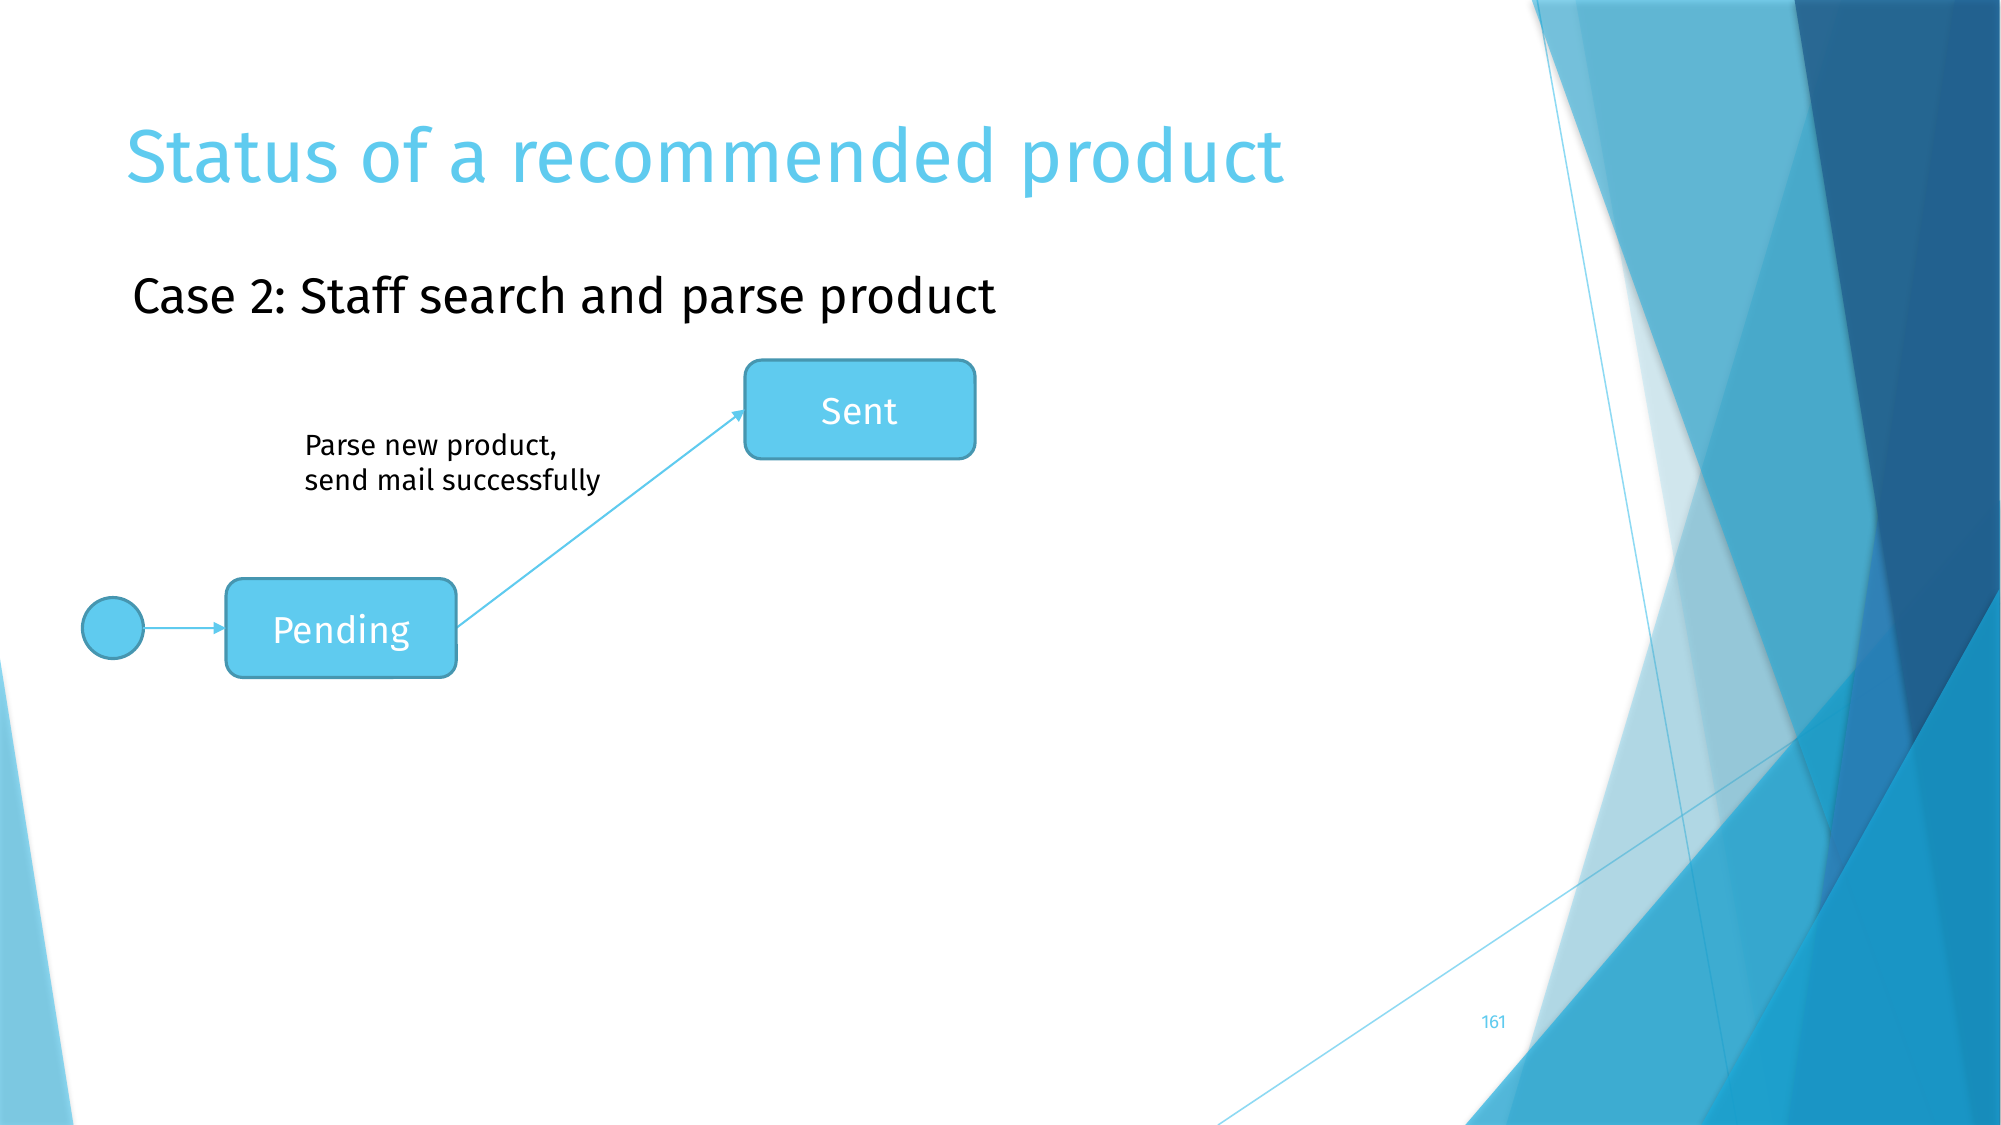

# Status of a recommended product
Case 2: Staff search and parse product
Sent
Parse new product,
send mail successfully
Pending

161